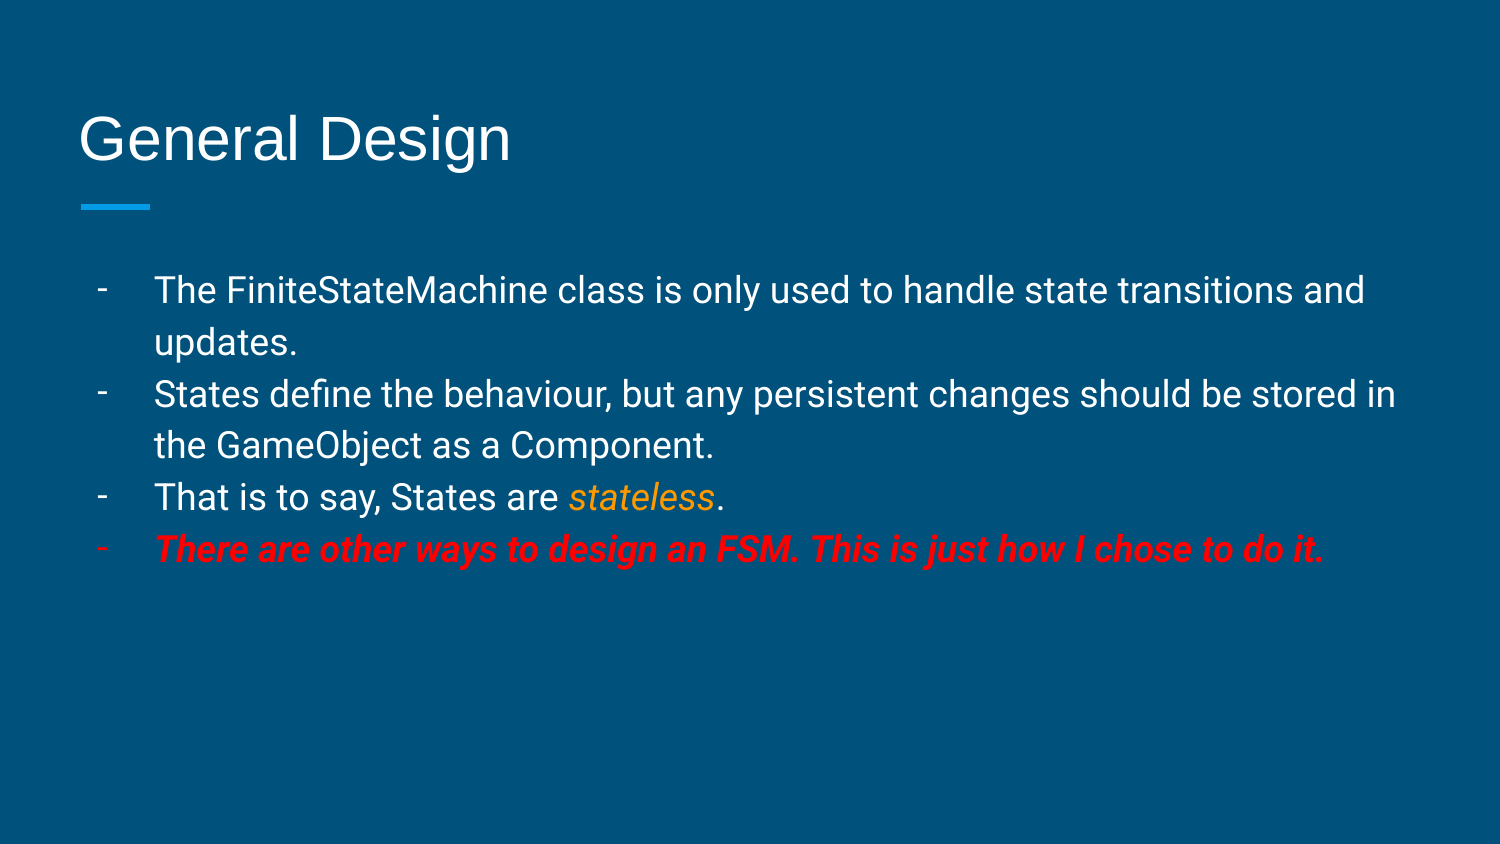

# General Design
The FiniteStateMachine class is only used to handle state transitions and updates.
States define the behaviour, but any persistent changes should be stored in the GameObject as a Component.
That is to say, States are stateless.
There are other ways to design an FSM. This is just how I chose to do it.